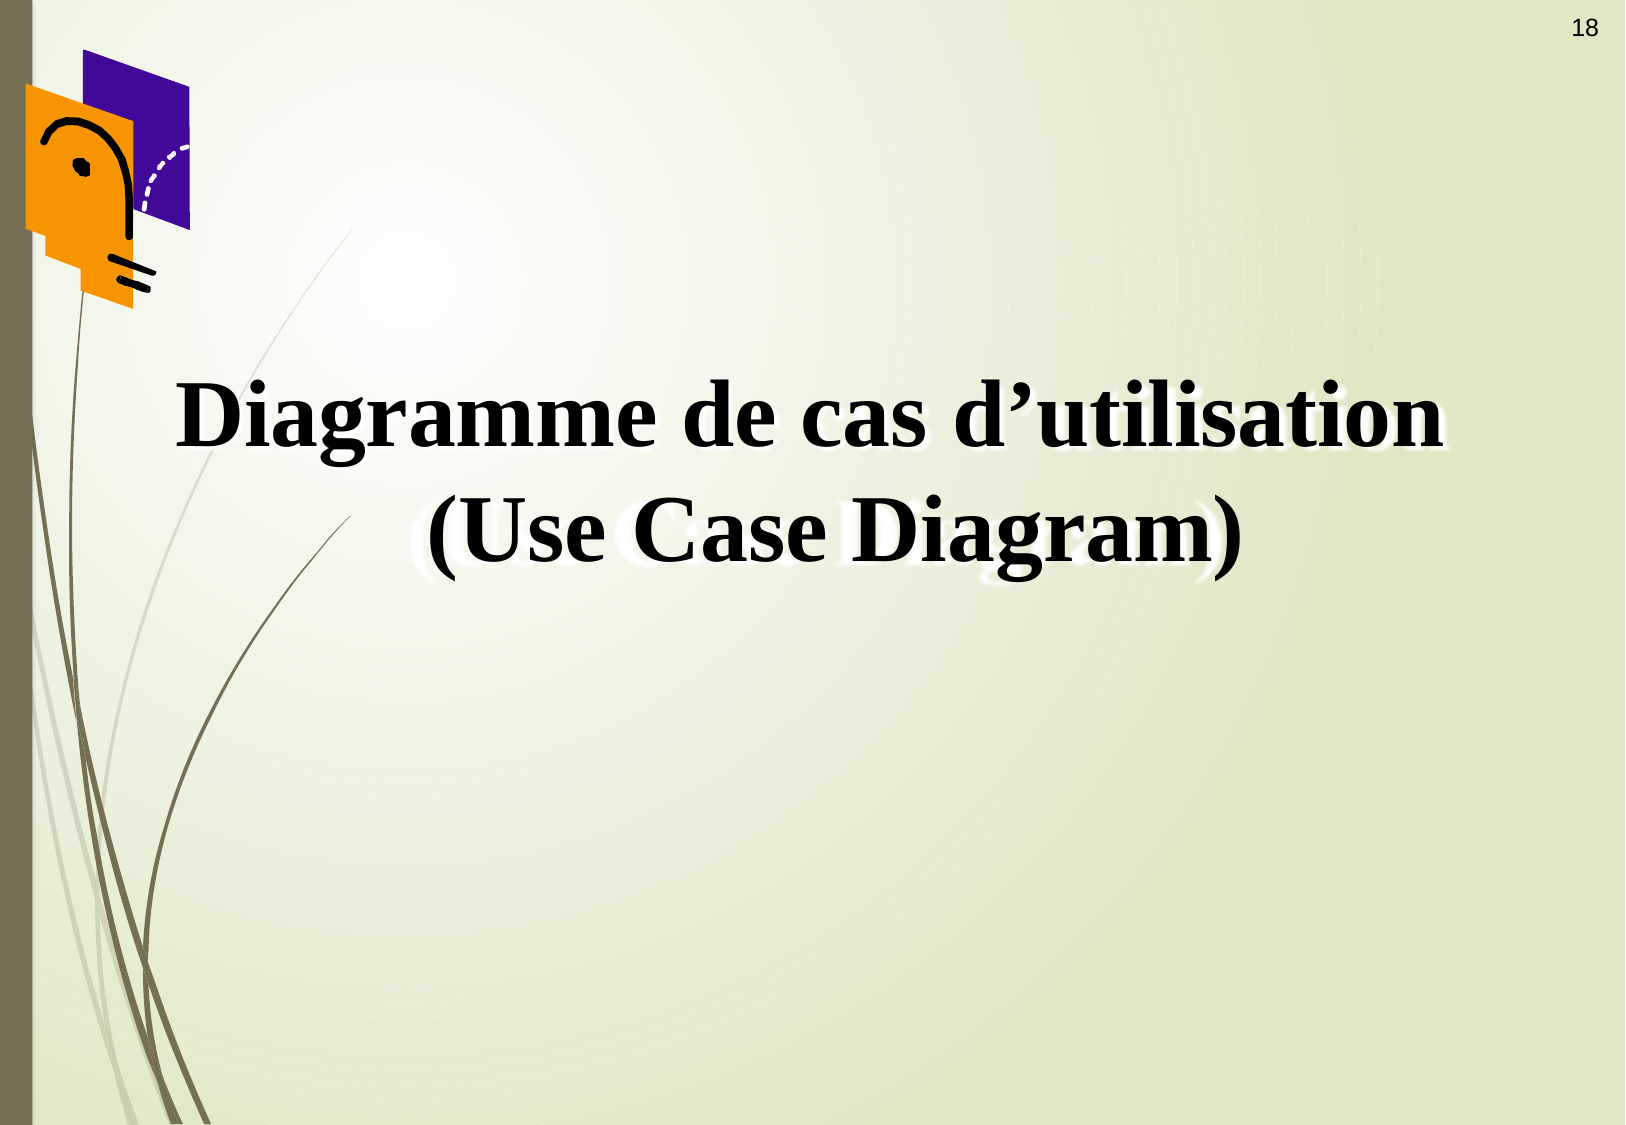

18

# Diagramme de cas d’utilisation  (Use Case Diagram)